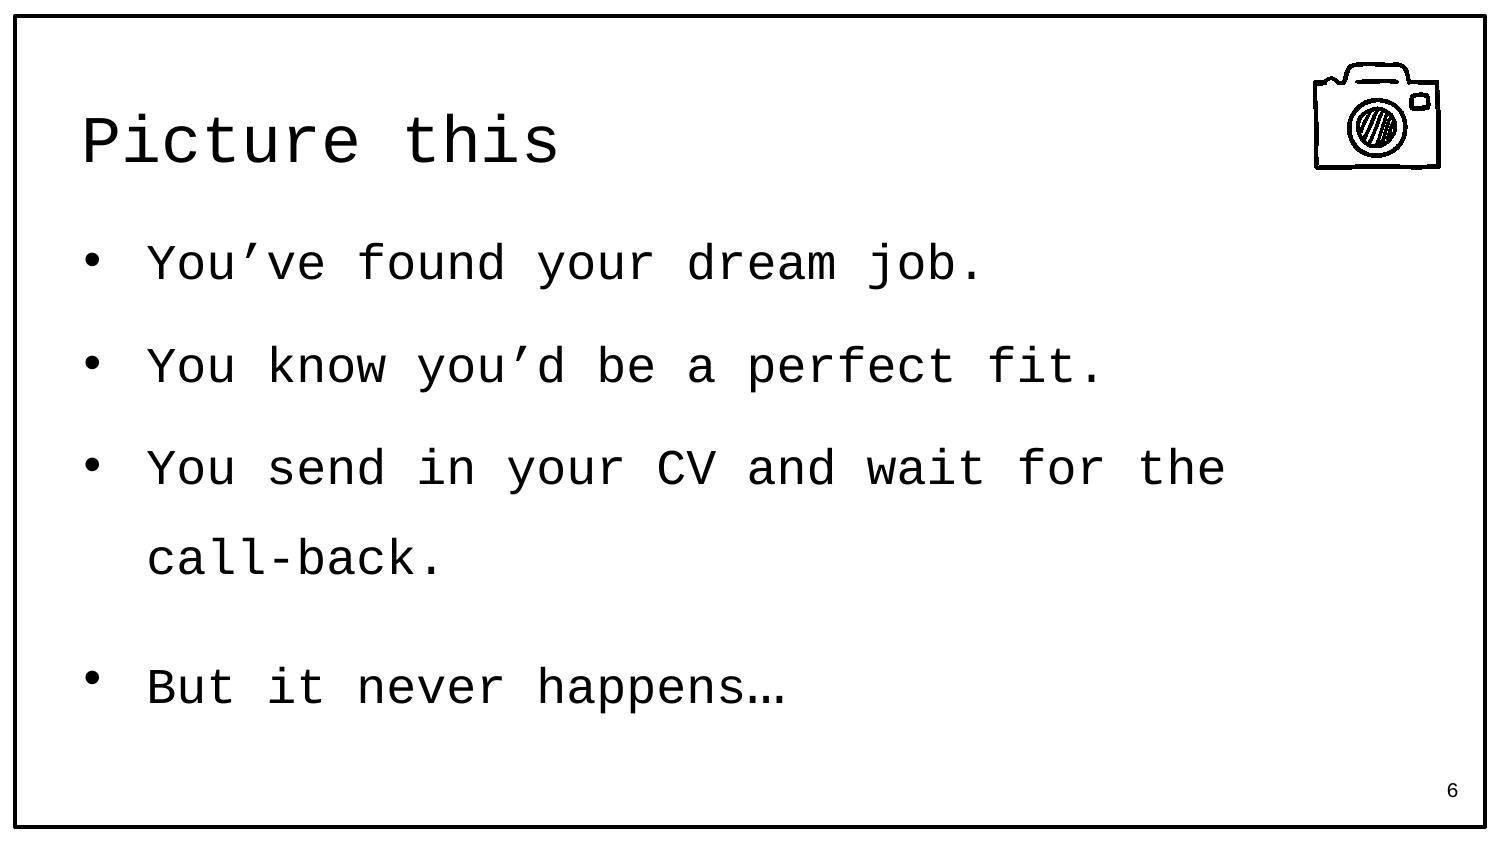

# Picture this
You’ve found your dream job.
You know you’d be a perfect fit.
You send in your CV and wait for the call-back.
But it never happens…
6